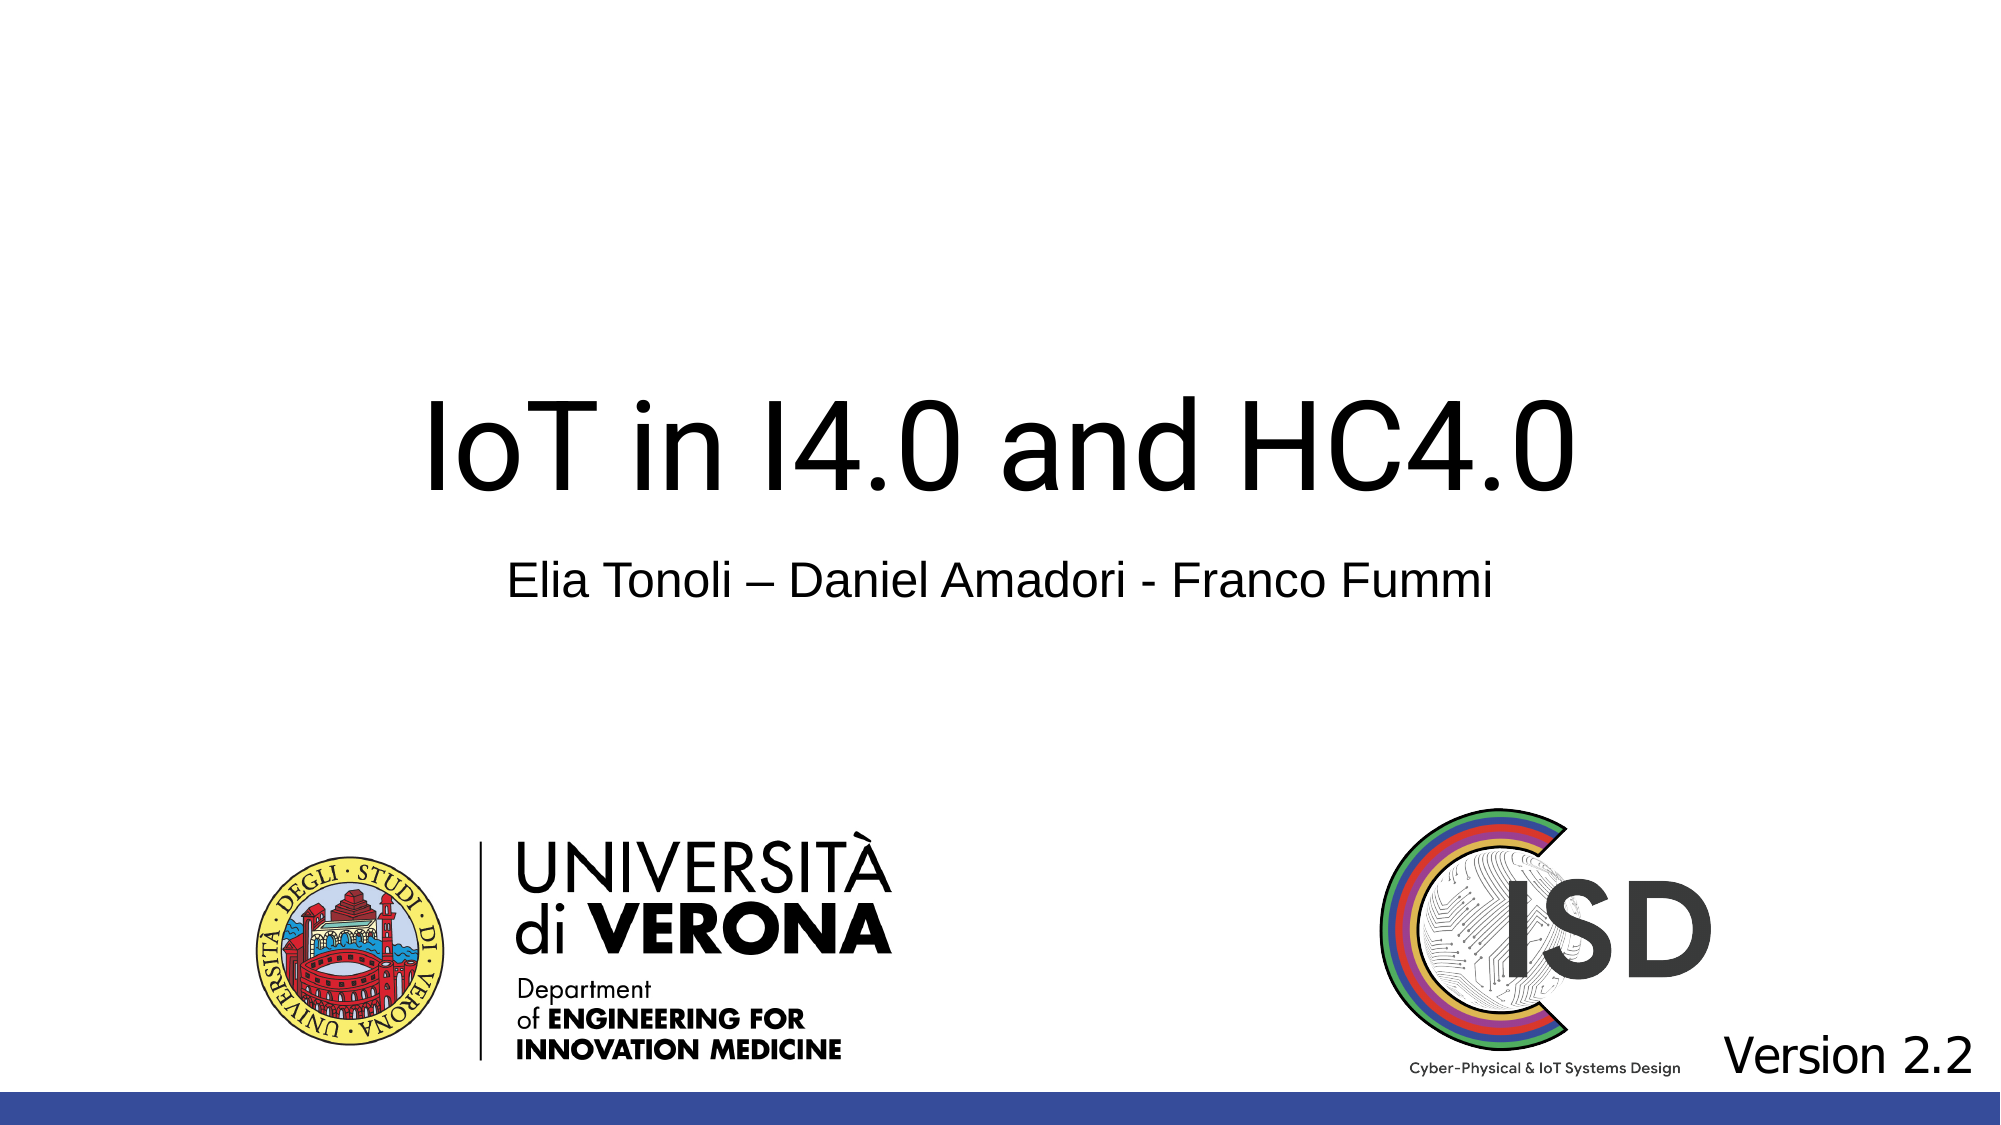

# IoT in I4.0 and HC4.0
Elia Tonoli – Daniel Amadori - Franco Fummi
Version 2.2